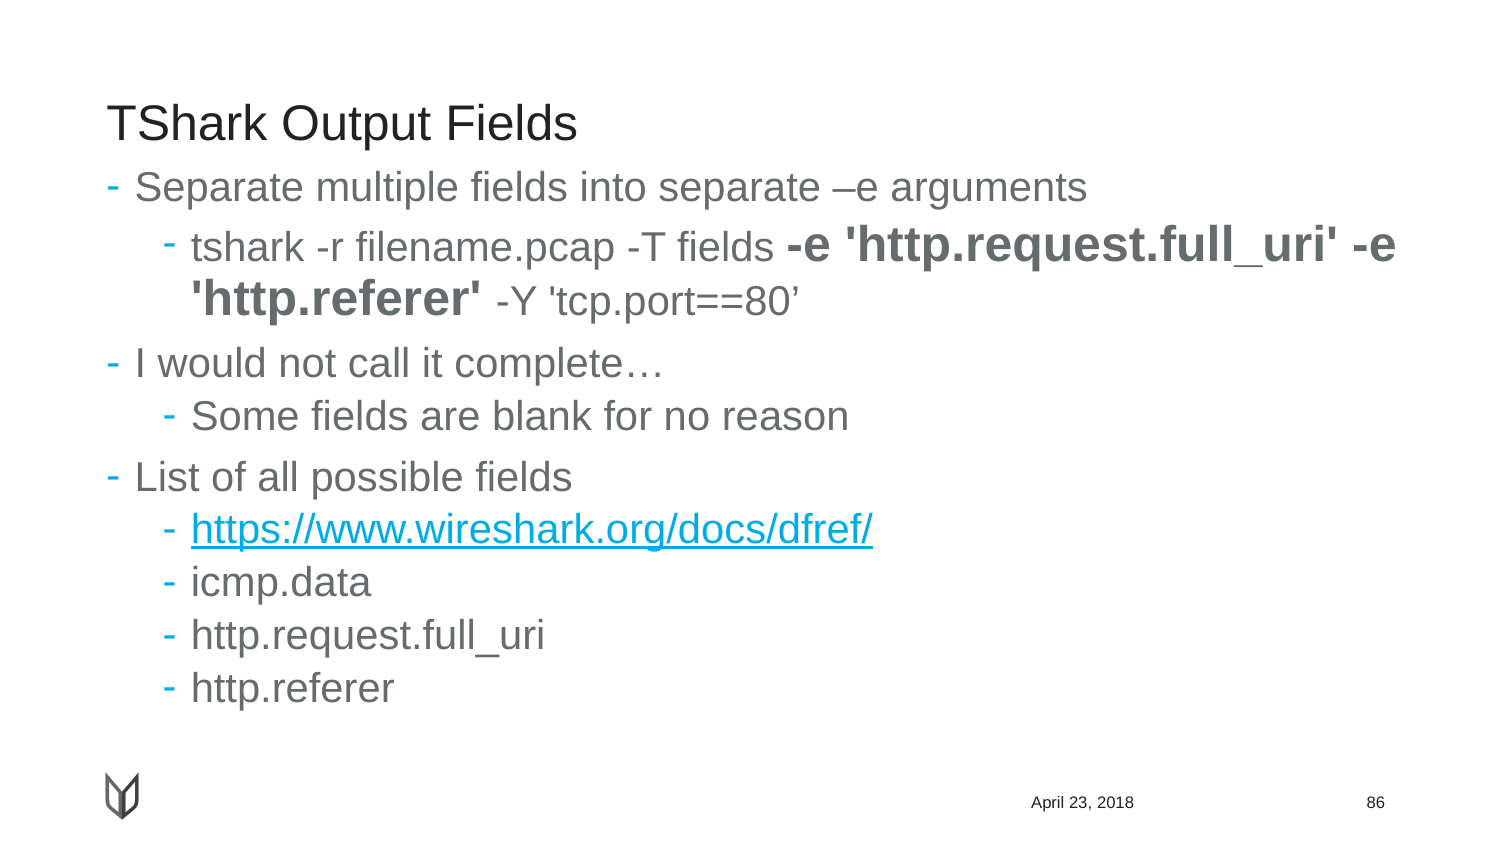

# TShark Output Fields
Separate multiple fields into separate –e arguments
tshark -r filename.pcap -T fields -e 'http.request.full_uri' -e 'http.referer' -Y 'tcp.port==80’
I would not call it complete…
Some fields are blank for no reason
List of all possible fields
https://www.wireshark.org/docs/dfref/
icmp.data
http.request.full_uri
http.referer
April 23, 2018
86